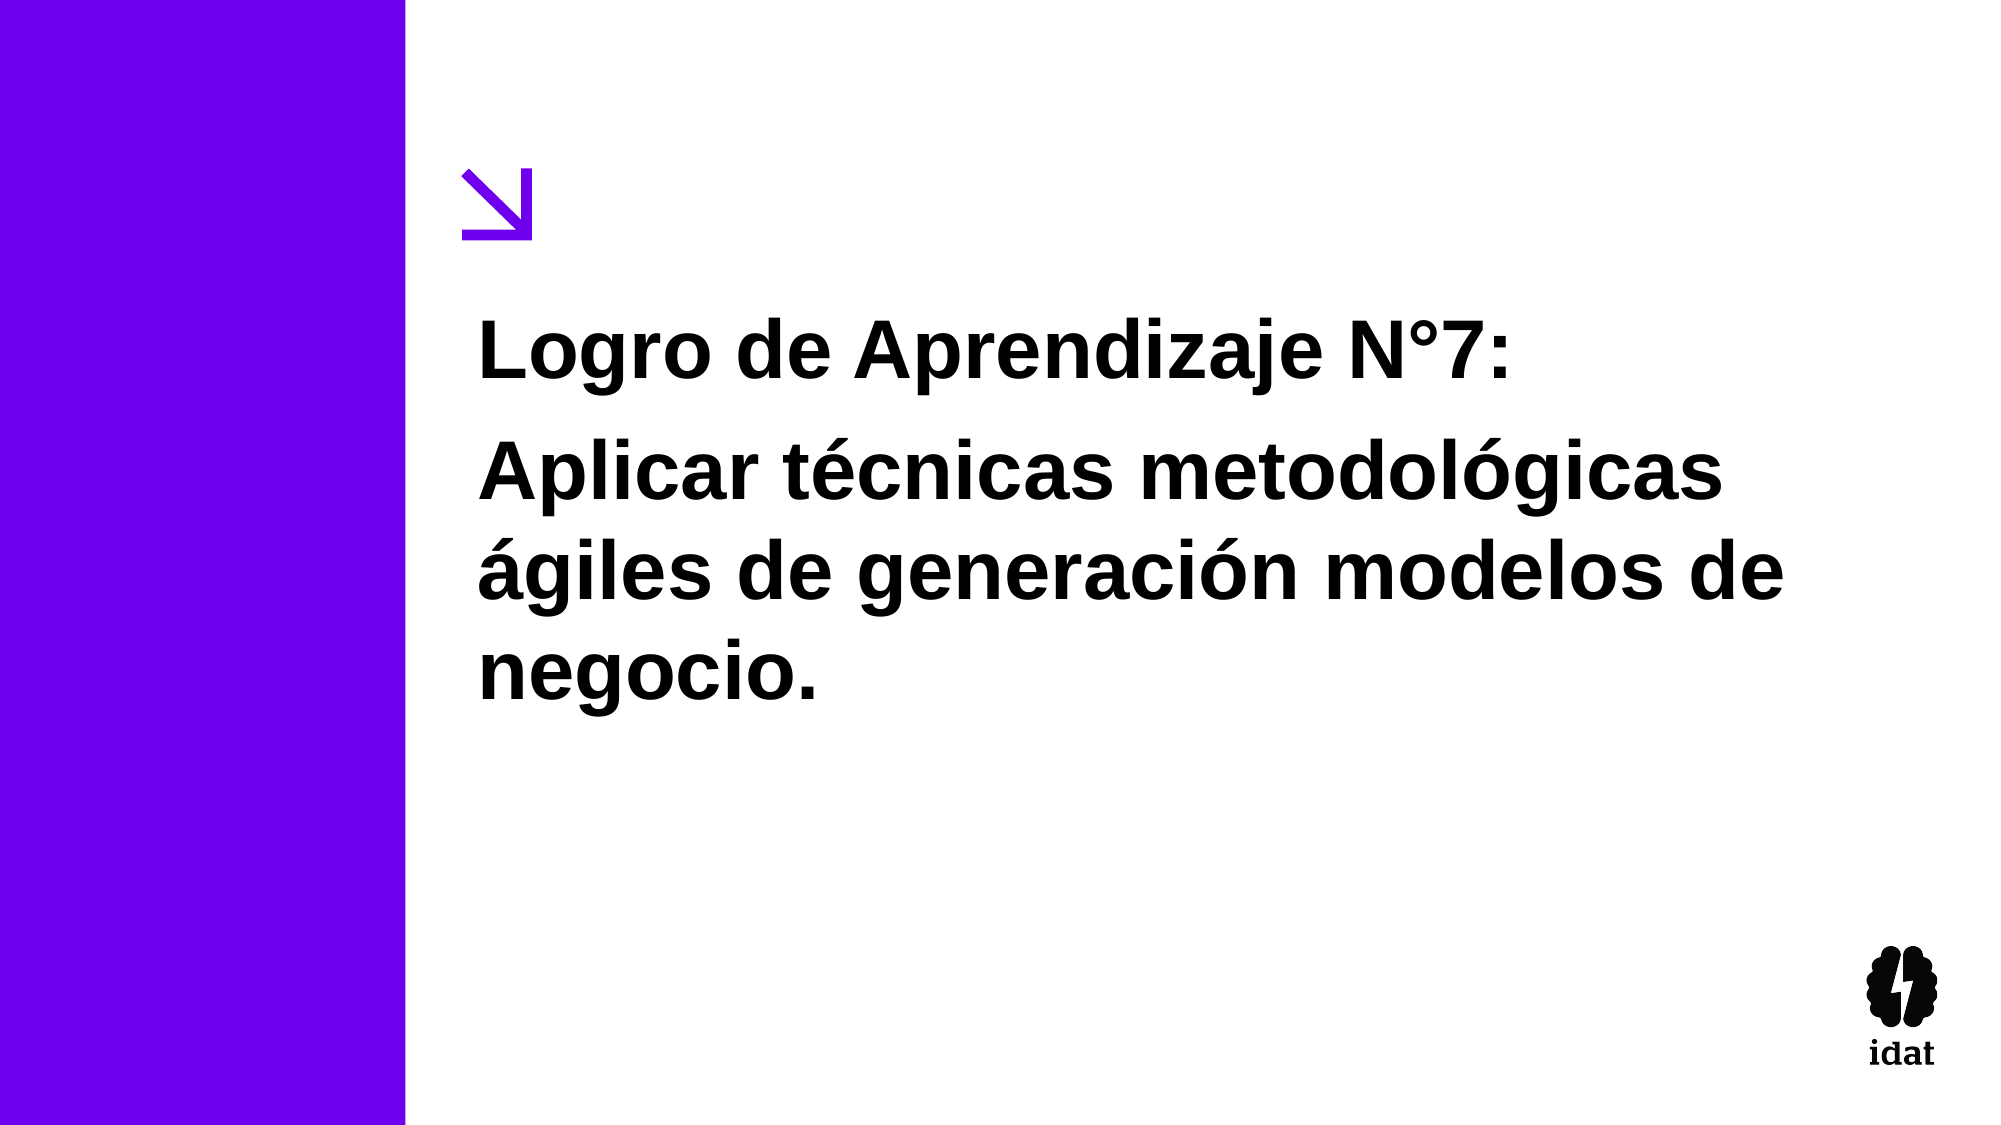

Logro de Aprendizaje N°7:
Aplicar técnicas metodológicas ágiles de generación modelos de negocio.